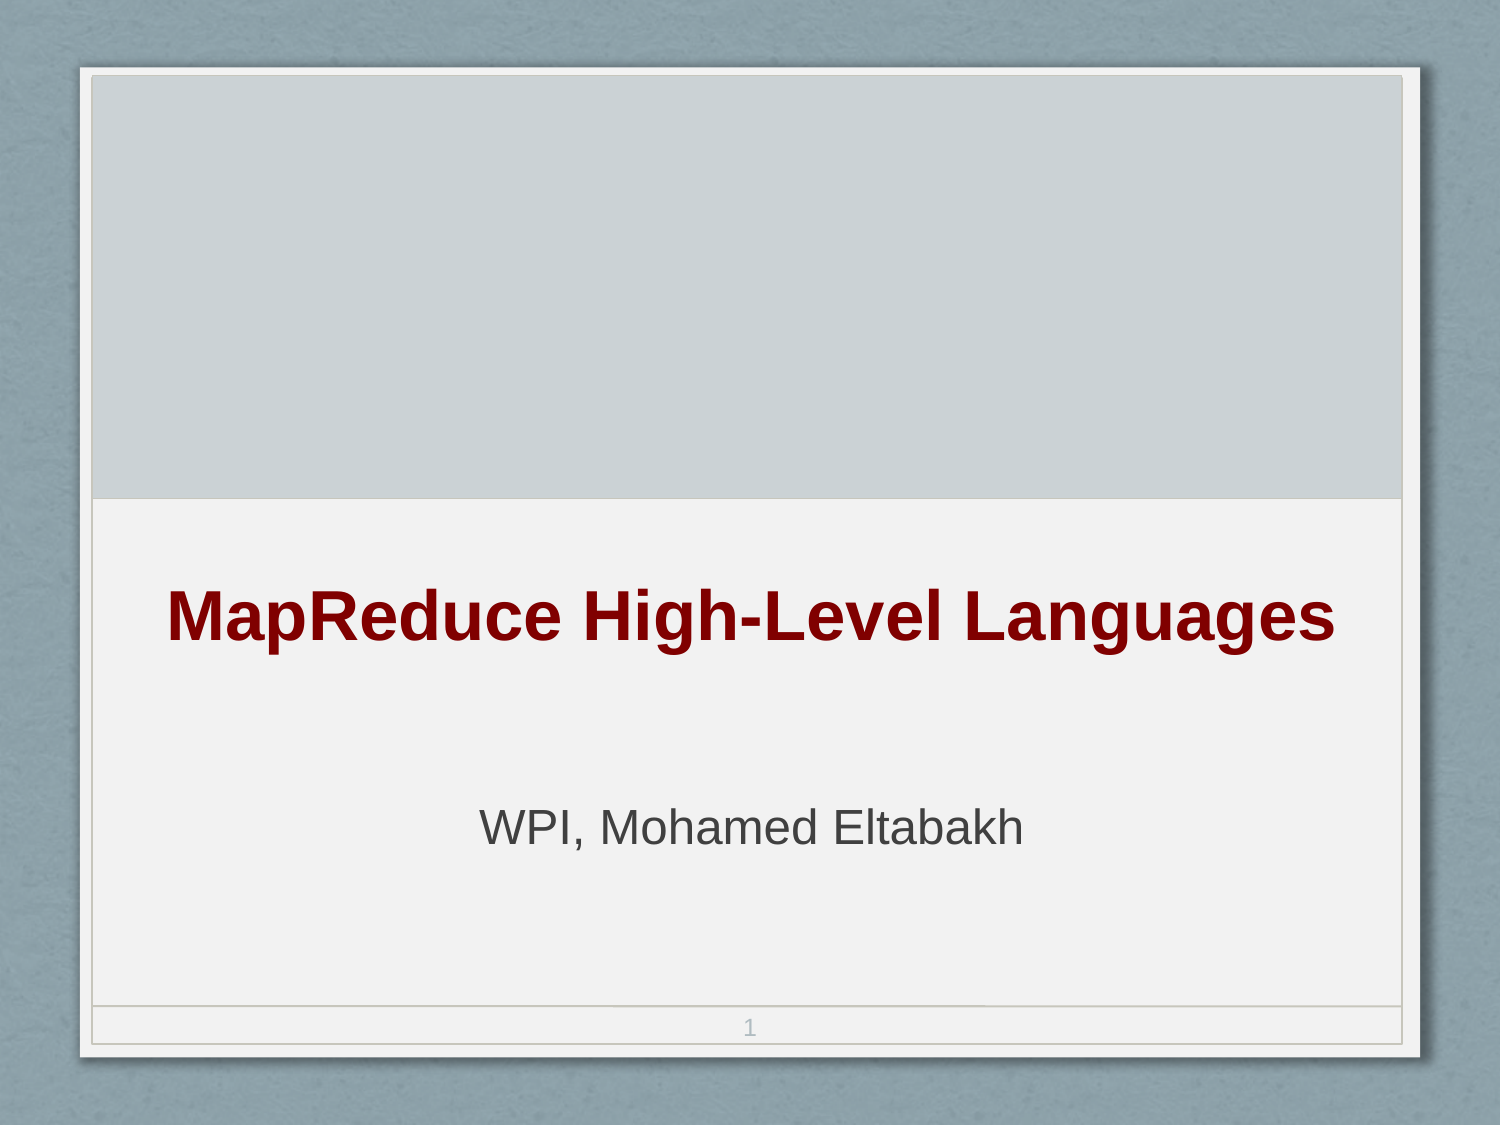

#
MapReduce High-Level Languages

WPI, Mohamed Eltabakh
1